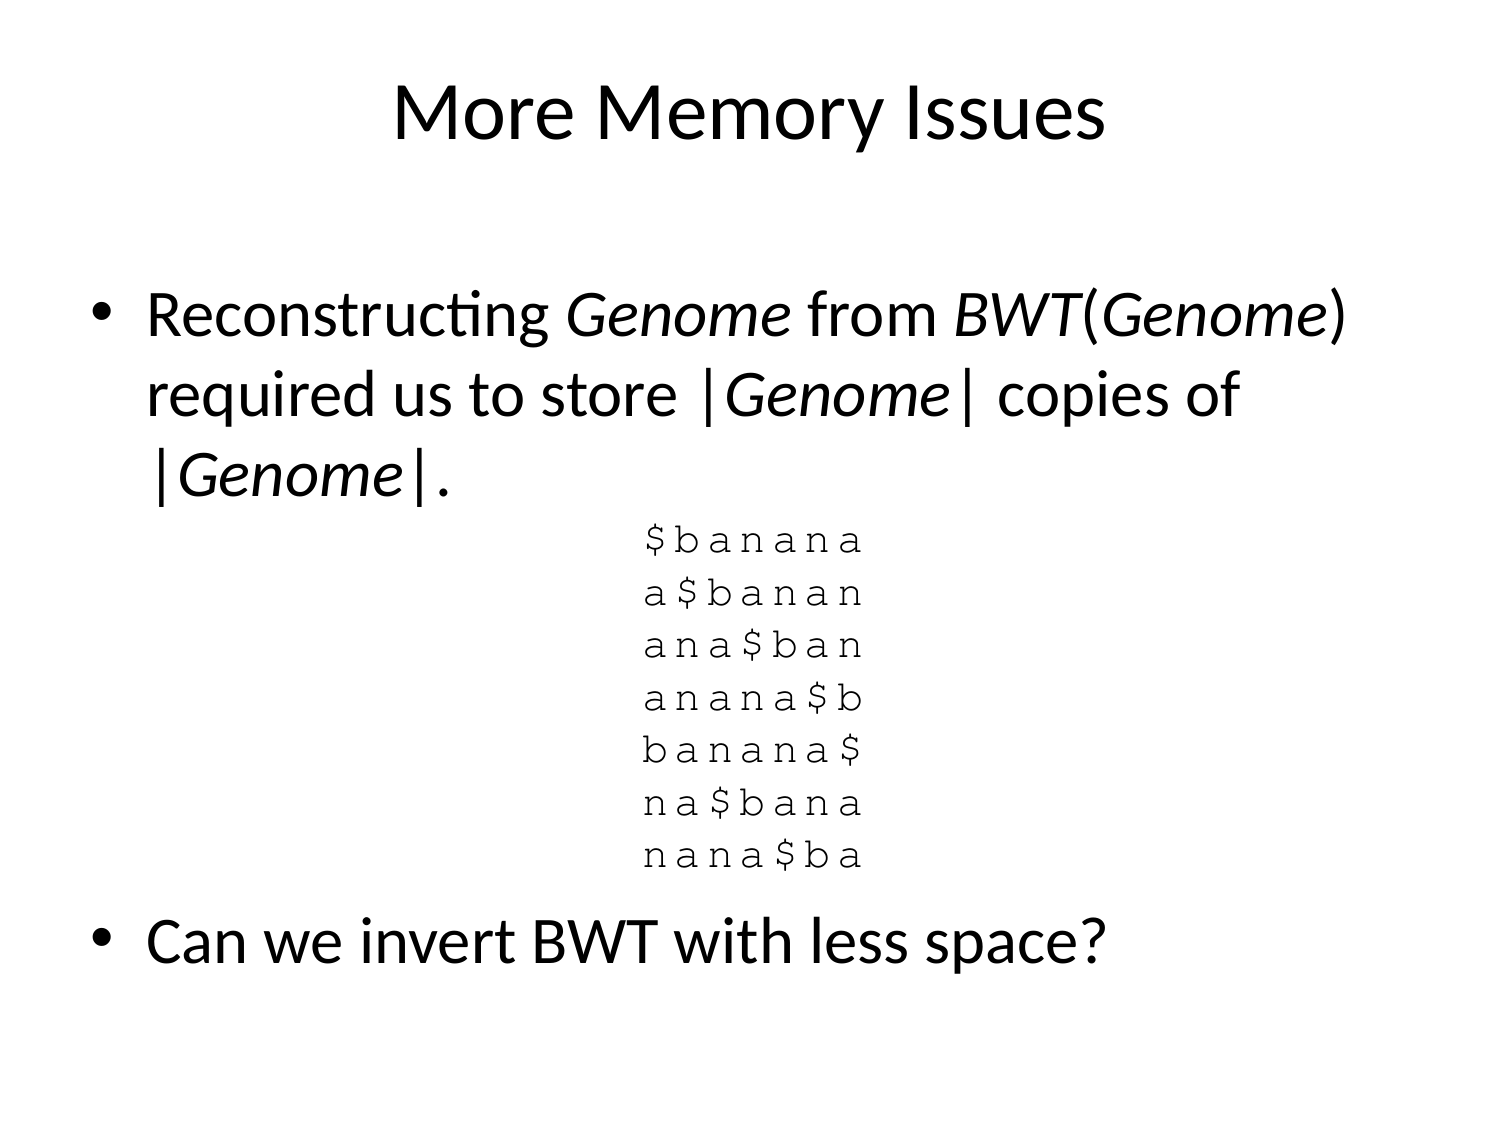

# More Memory Issues
Reconstructing Genome from BWT(Genome) required us to store |Genome| copies of
|Genome|.

Can we invert BWT with less space?
$banana
a$banan
ana$ban
anana$b
banana$
na$bana
nana$ba